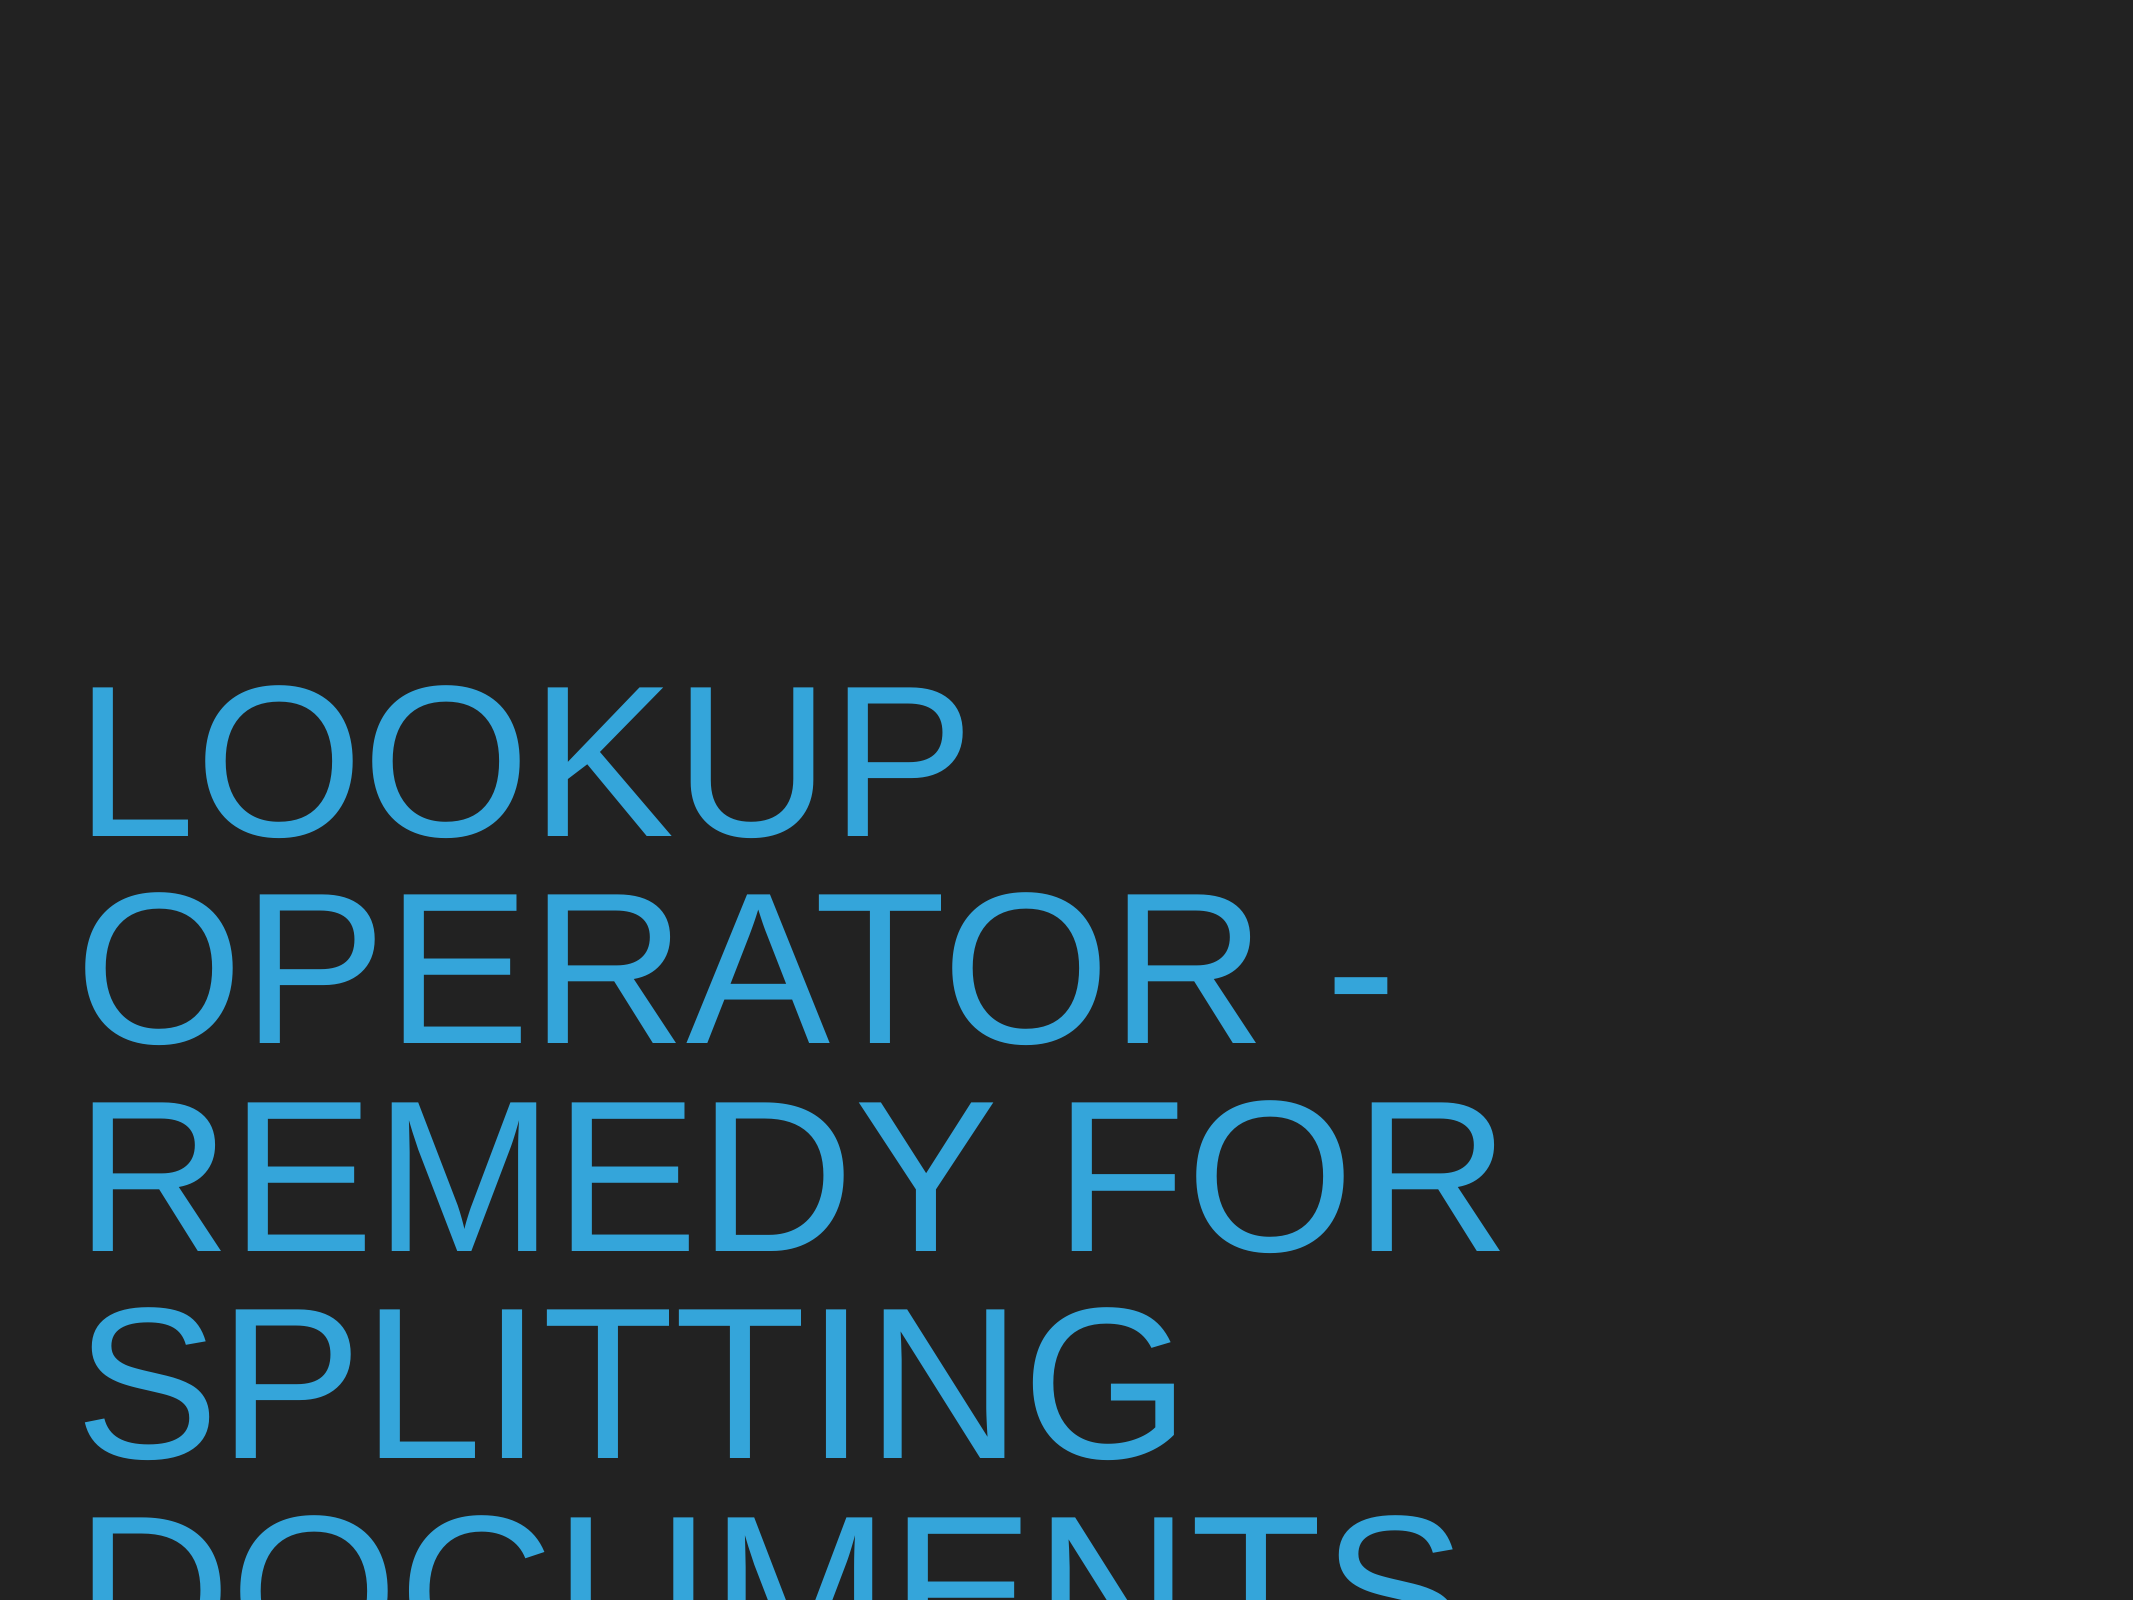

# Lookup operator - remedy for splitting documents across collections